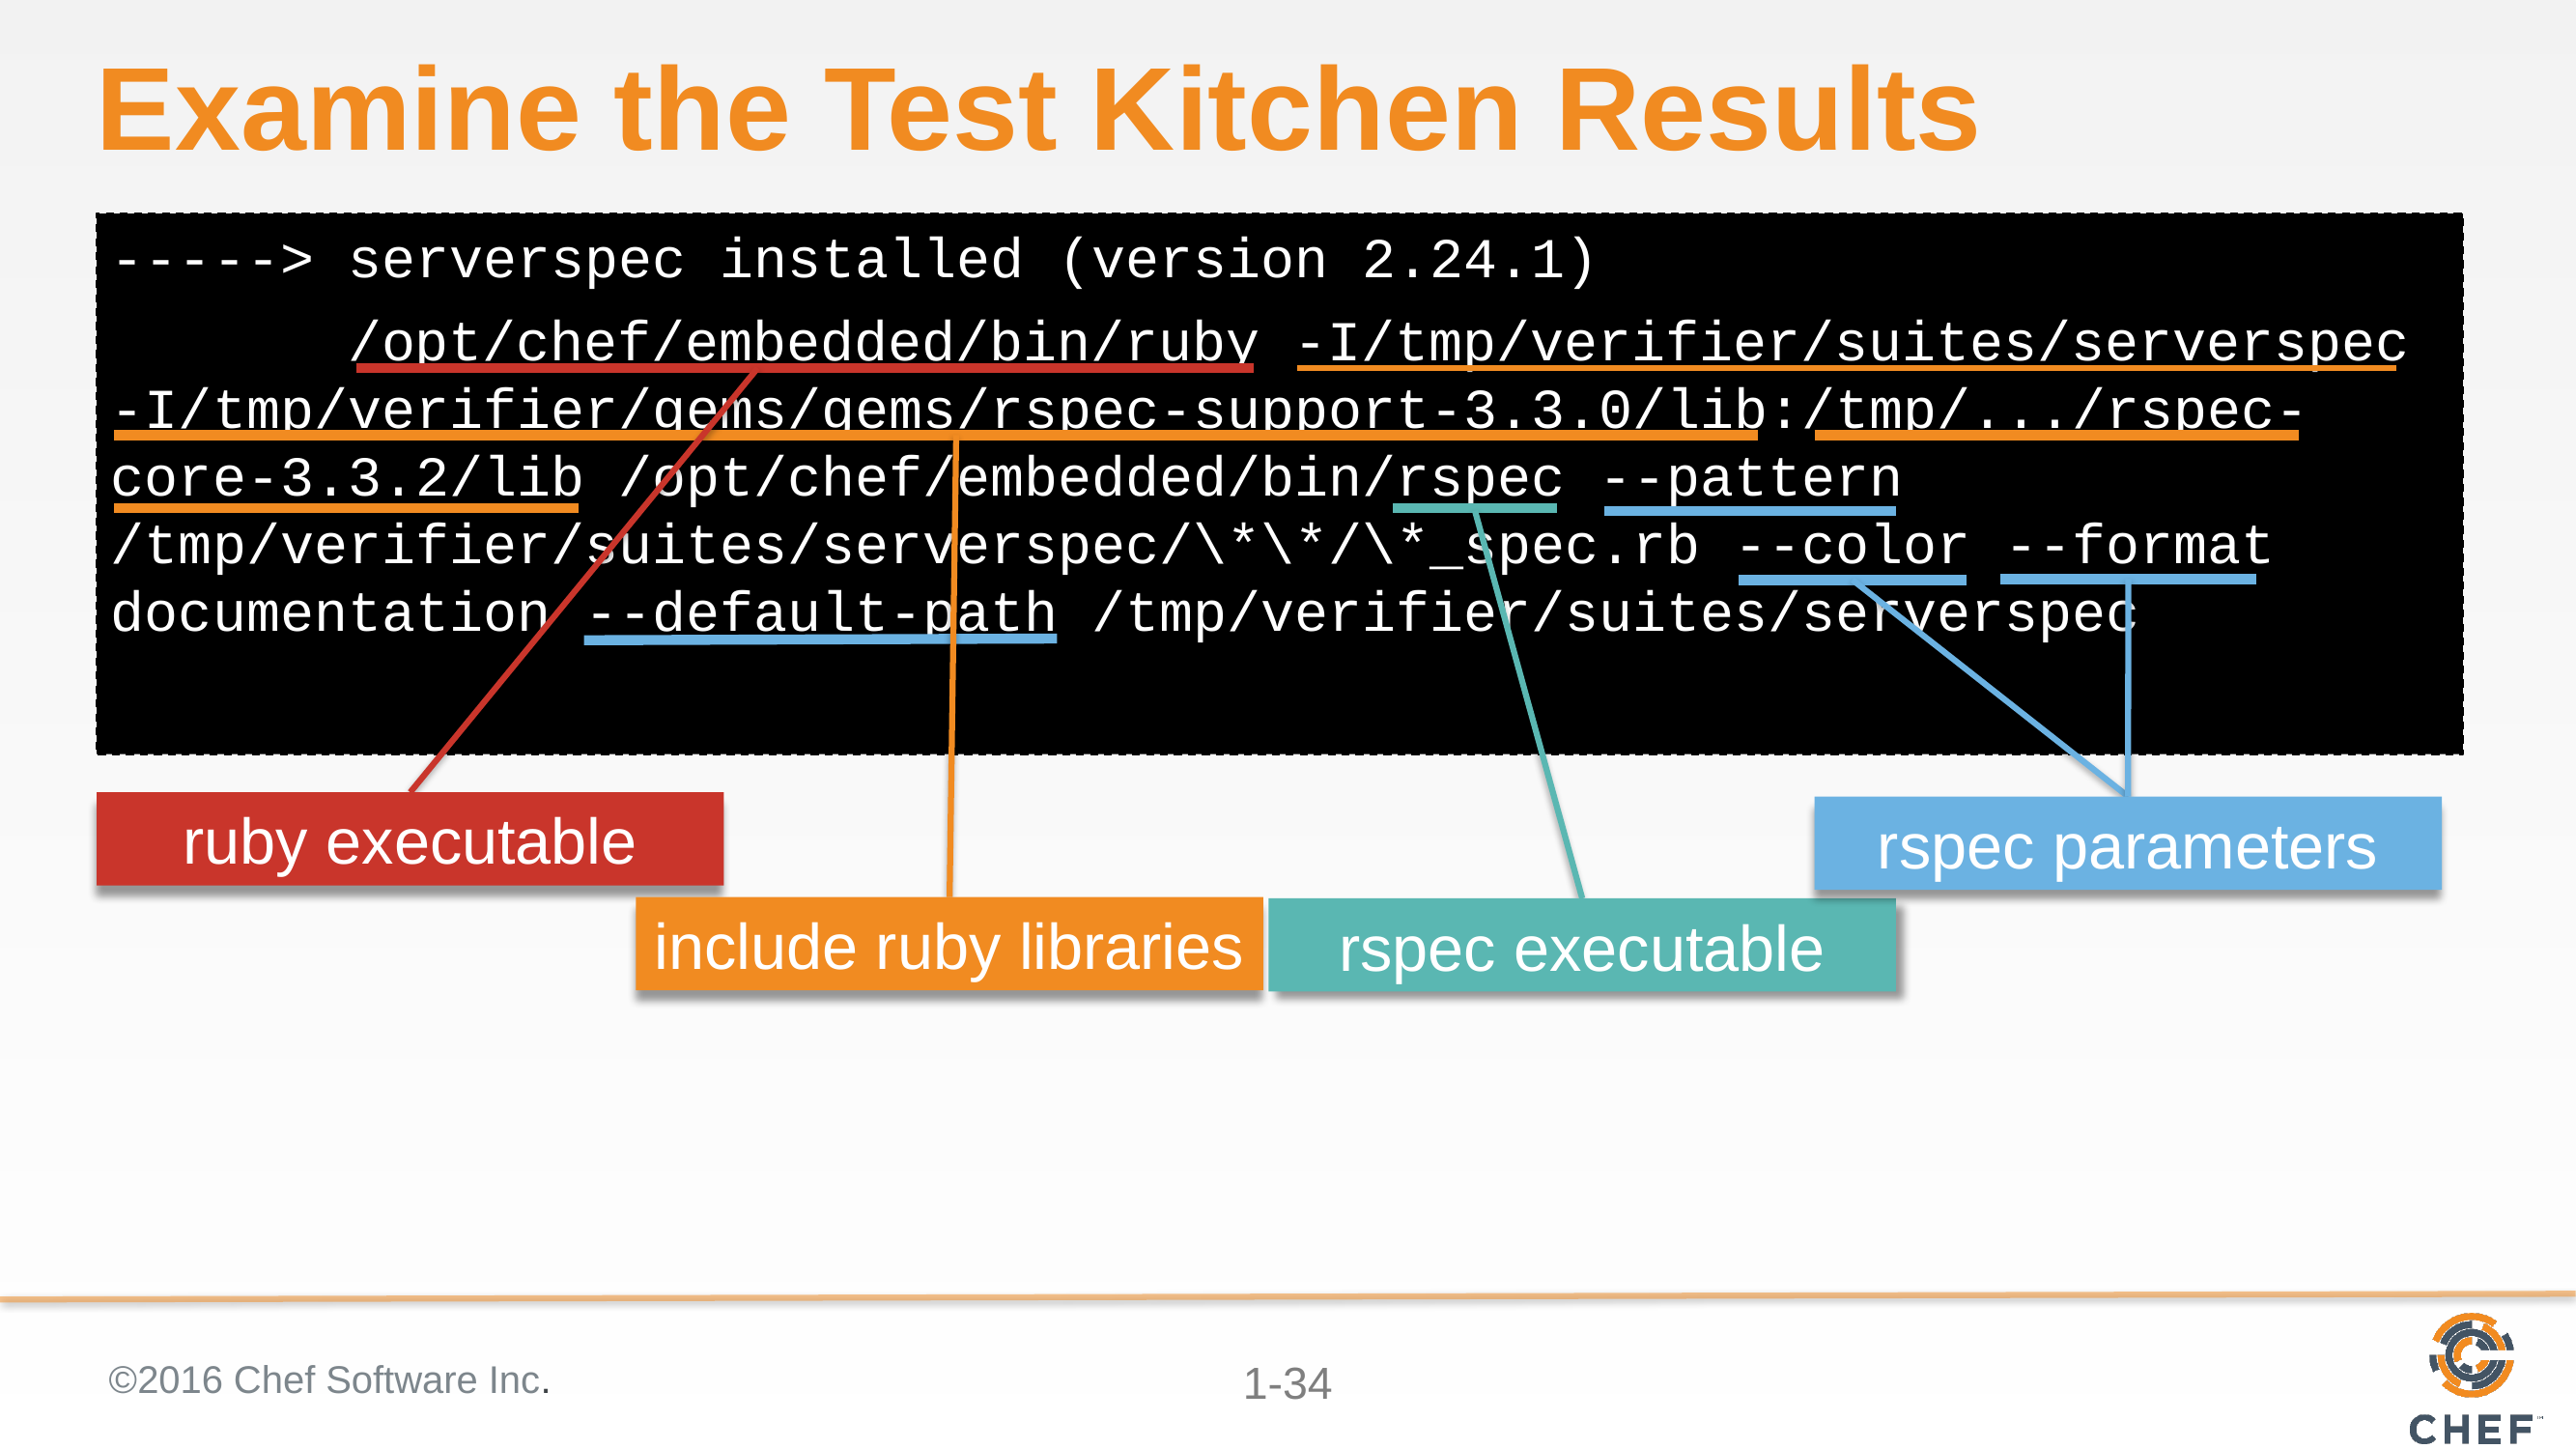

# Examine the Test Kitchen Results
-----> serverspec installed (version 2.24.1)
       /opt/chef/embedded/bin/ruby -I/tmp/verifier/suites/serverspec -I/tmp/verifier/gems/gems/rspec-support-3.3.0/lib:/tmp/.../rspec-core-3.3.2/lib /opt/chef/embedded/bin/rspec --pattern /tmp/verifier/suites/serverspec/\*\*/\*_spec.rb --color --format documentation --default-path /tmp/verifier/suites/serverspec
ruby executable
rspec parameters
include ruby libraries
rspec executable